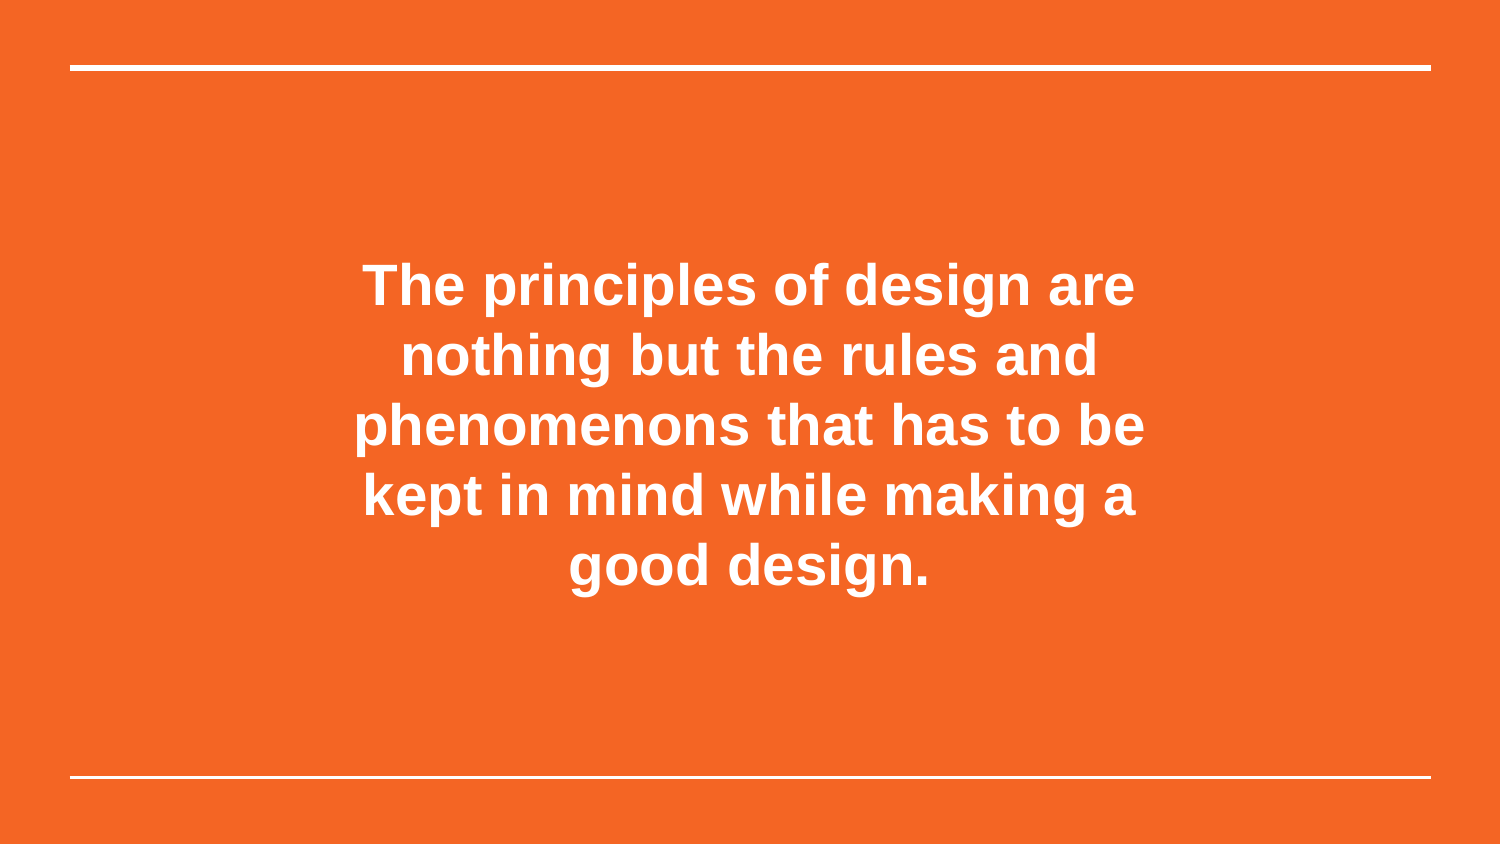

# The principles of design are nothing but the rules and phenomenons that has to be kept in mind while making a good design.